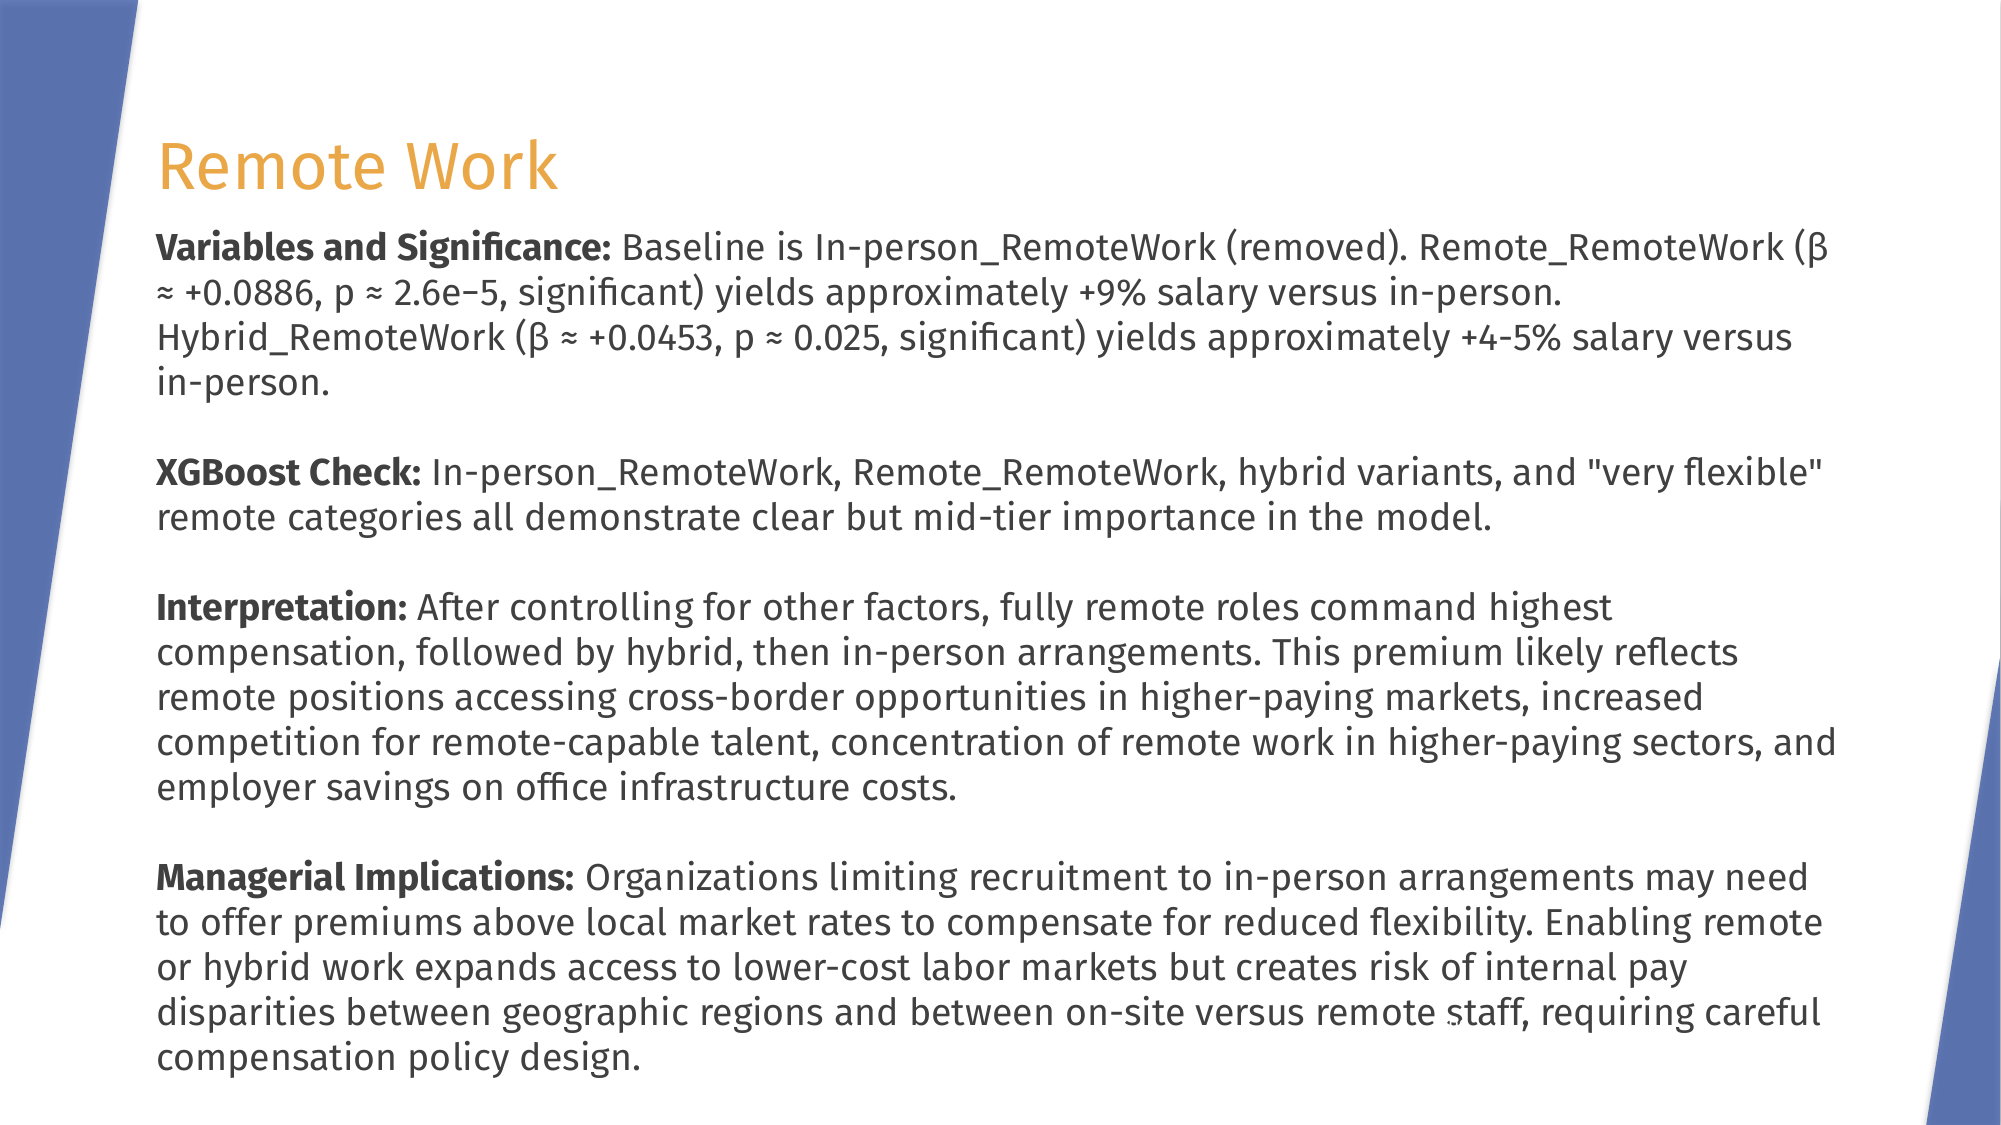

Remote Work
Variables and Significance: Baseline is In-person_RemoteWork (removed). Remote_RemoteWork (β ≈ +0.0886, p ≈ 2.6e−5, significant) yields approximately +9% salary versus in-person. Hybrid_RemoteWork (β ≈ +0.0453, p ≈ 0.025, significant) yields approximately +4-5% salary versus in-person.

XGBoost Check: In-person_RemoteWork, Remote_RemoteWork, hybrid variants, and "very flexible" remote categories all demonstrate clear but mid-tier importance in the model.

Interpretation: After controlling for other factors, fully remote roles command highest compensation, followed by hybrid, then in-person arrangements. This premium likely reflects remote positions accessing cross-border opportunities in higher-paying markets, increased competition for remote-capable talent, concentration of remote work in higher-paying sectors, and employer savings on office infrastructure costs.

Managerial Implications: Organizations limiting recruitment to in-person arrangements may need to offer premiums above local market rates to compensate for reduced flexibility. Enabling remote or hybrid work expands access to lower-cost labor markets but creates risk of internal pay disparities between geographic regions and between on-site versus remote staff, requiring careful compensation policy design.

90